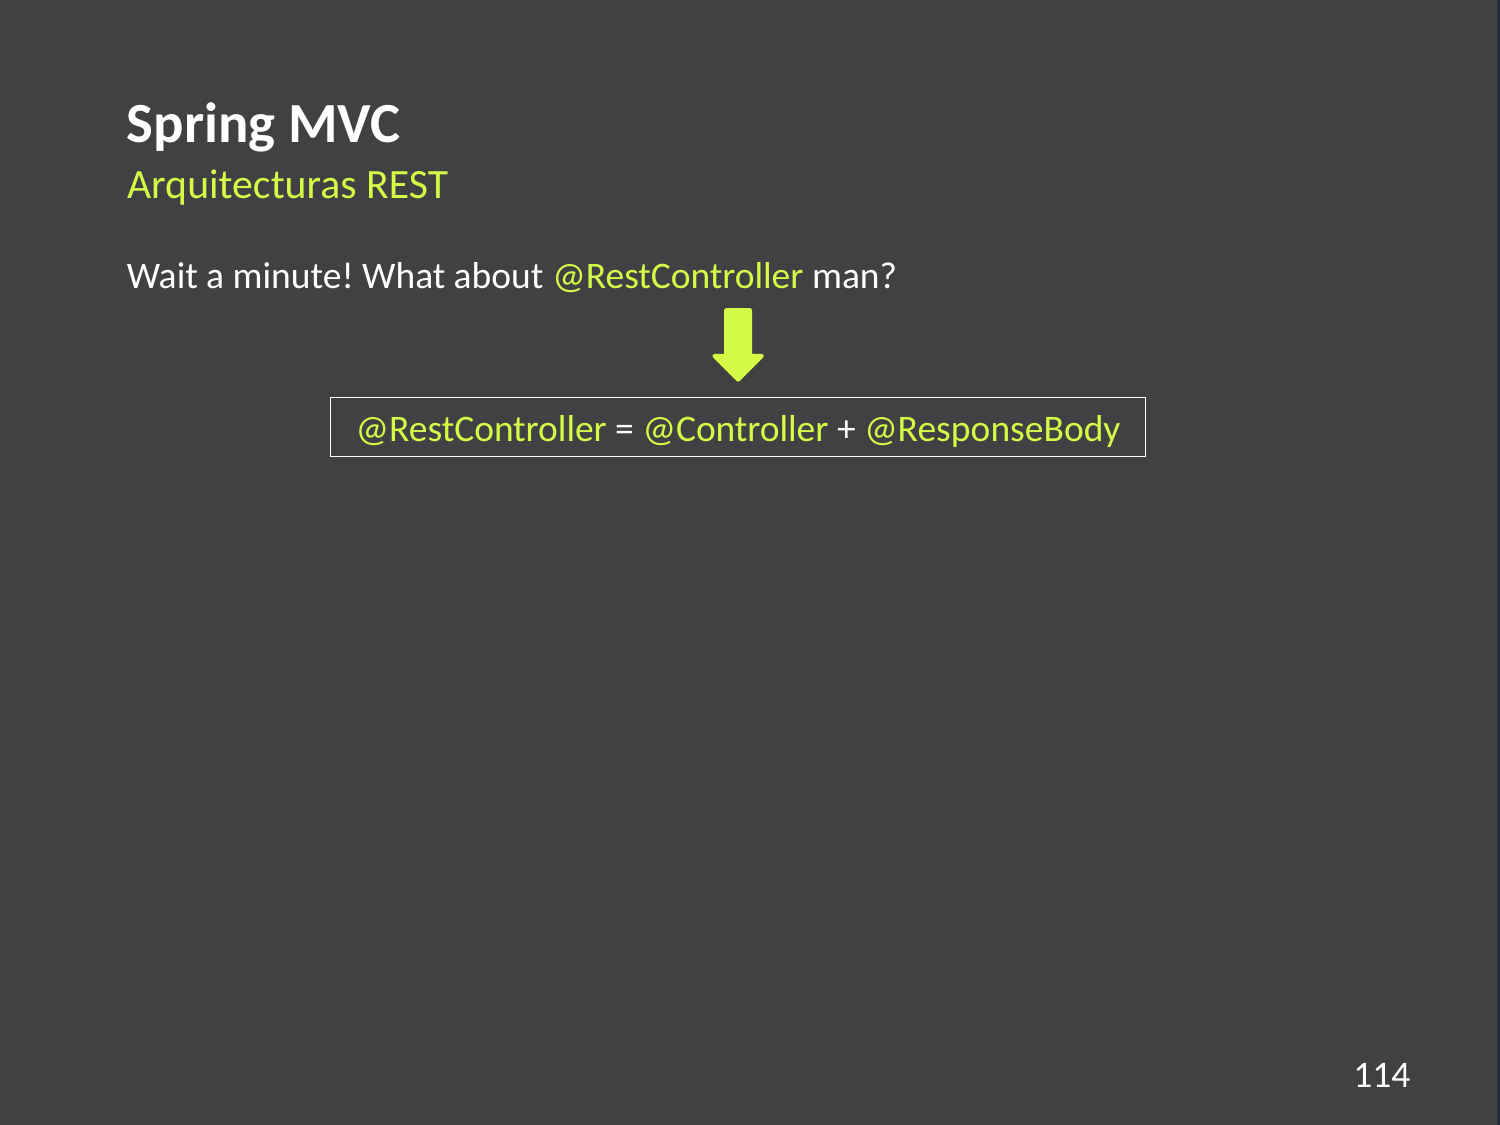

Spring MVC
Arquitecturas REST
Wait a minute! What about @RestController man?

@RestController = @Controller + @ResponseBody
114